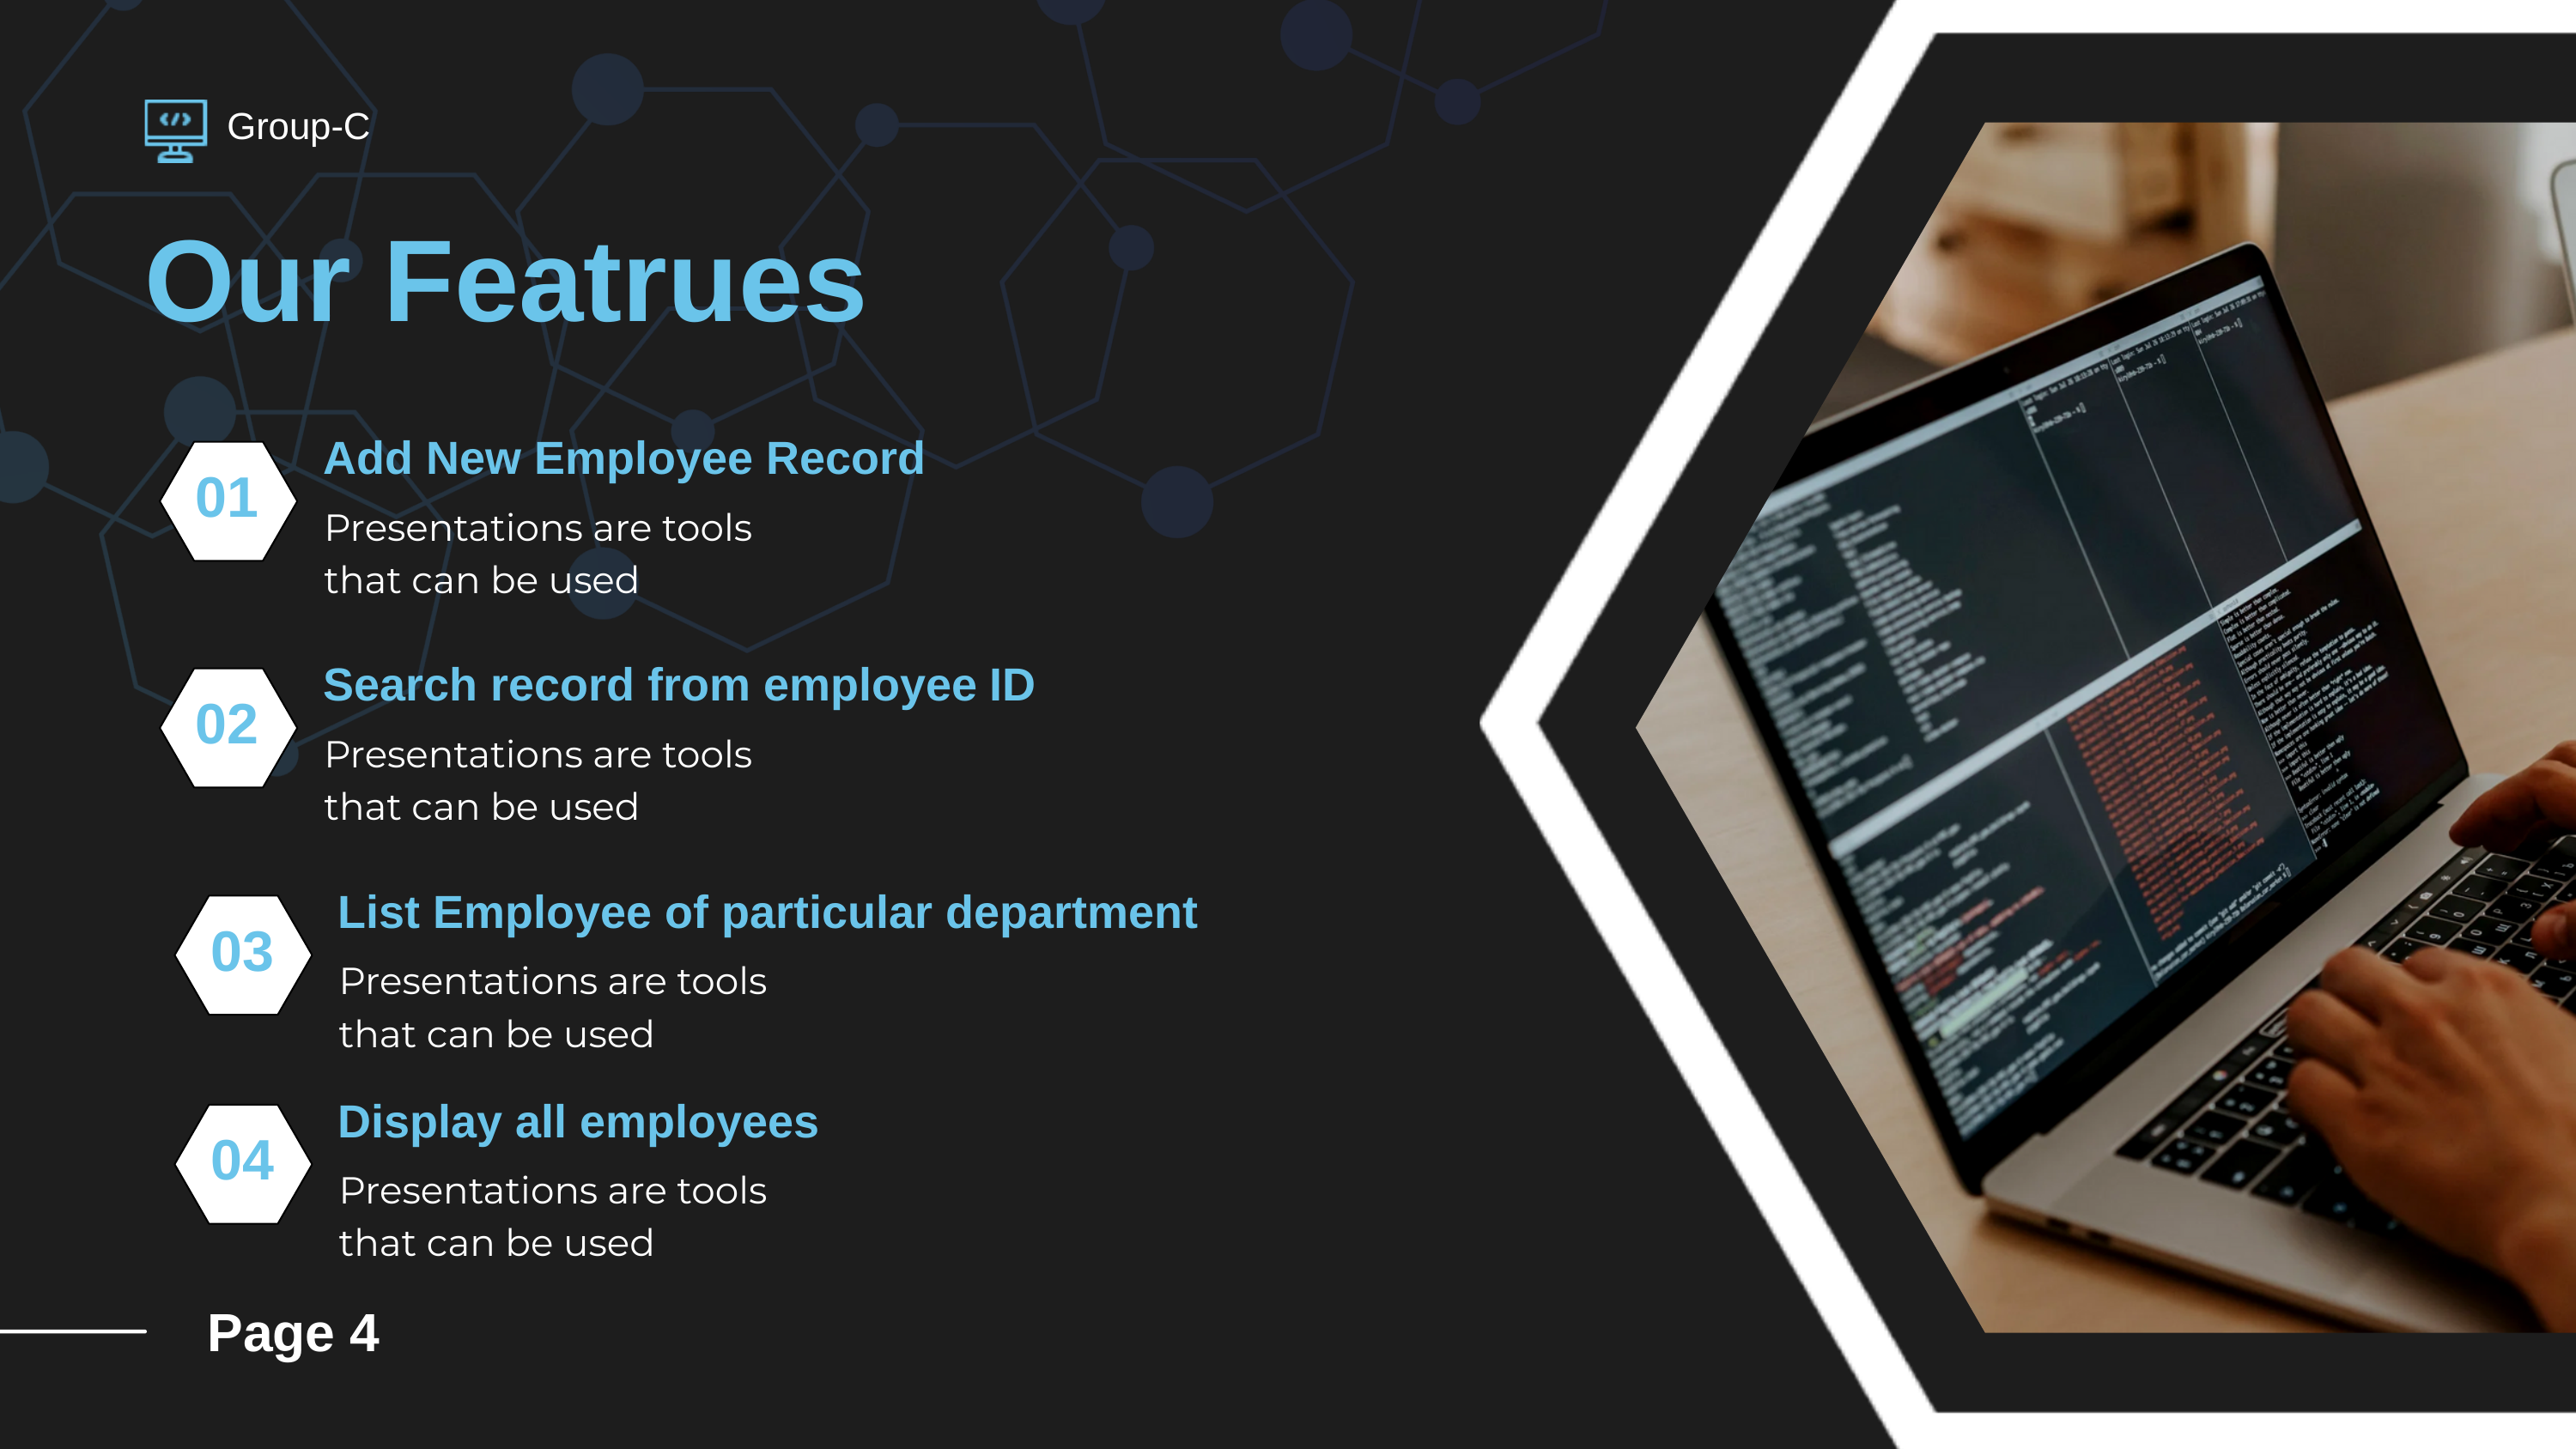

Group-C

Our Featrues
Add New Employee Record

01
Presentations are tools that can be used
Search record from employee ID

02
Presentations are tools that can be used
List Employee of particular department

03
Presentations are tools that can be used
Display all employees

04
Presentations are tools that can be used
Page 4